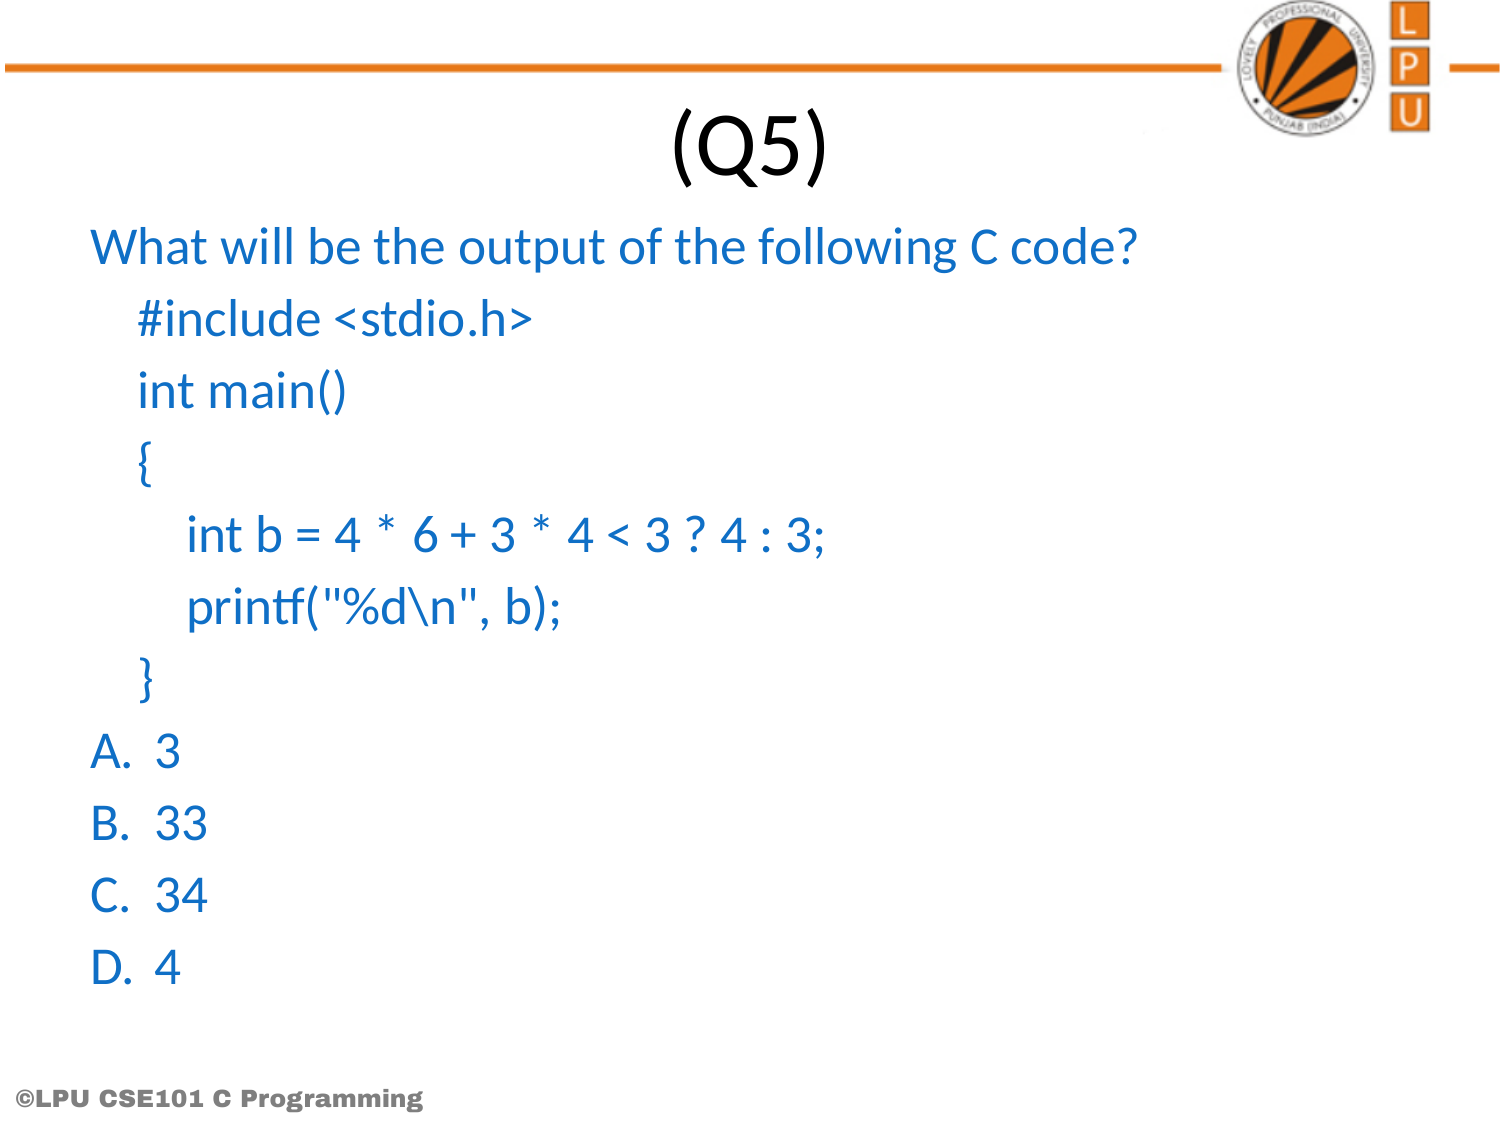

# (Q5)
What will be the output of the following C code?
    #include <stdio.h>
    int main()
    {
        int b = 4 * 6 + 3 * 4 < 3 ? 4 : 3;
        printf("%d\n", b);
    }
3
33
34
4